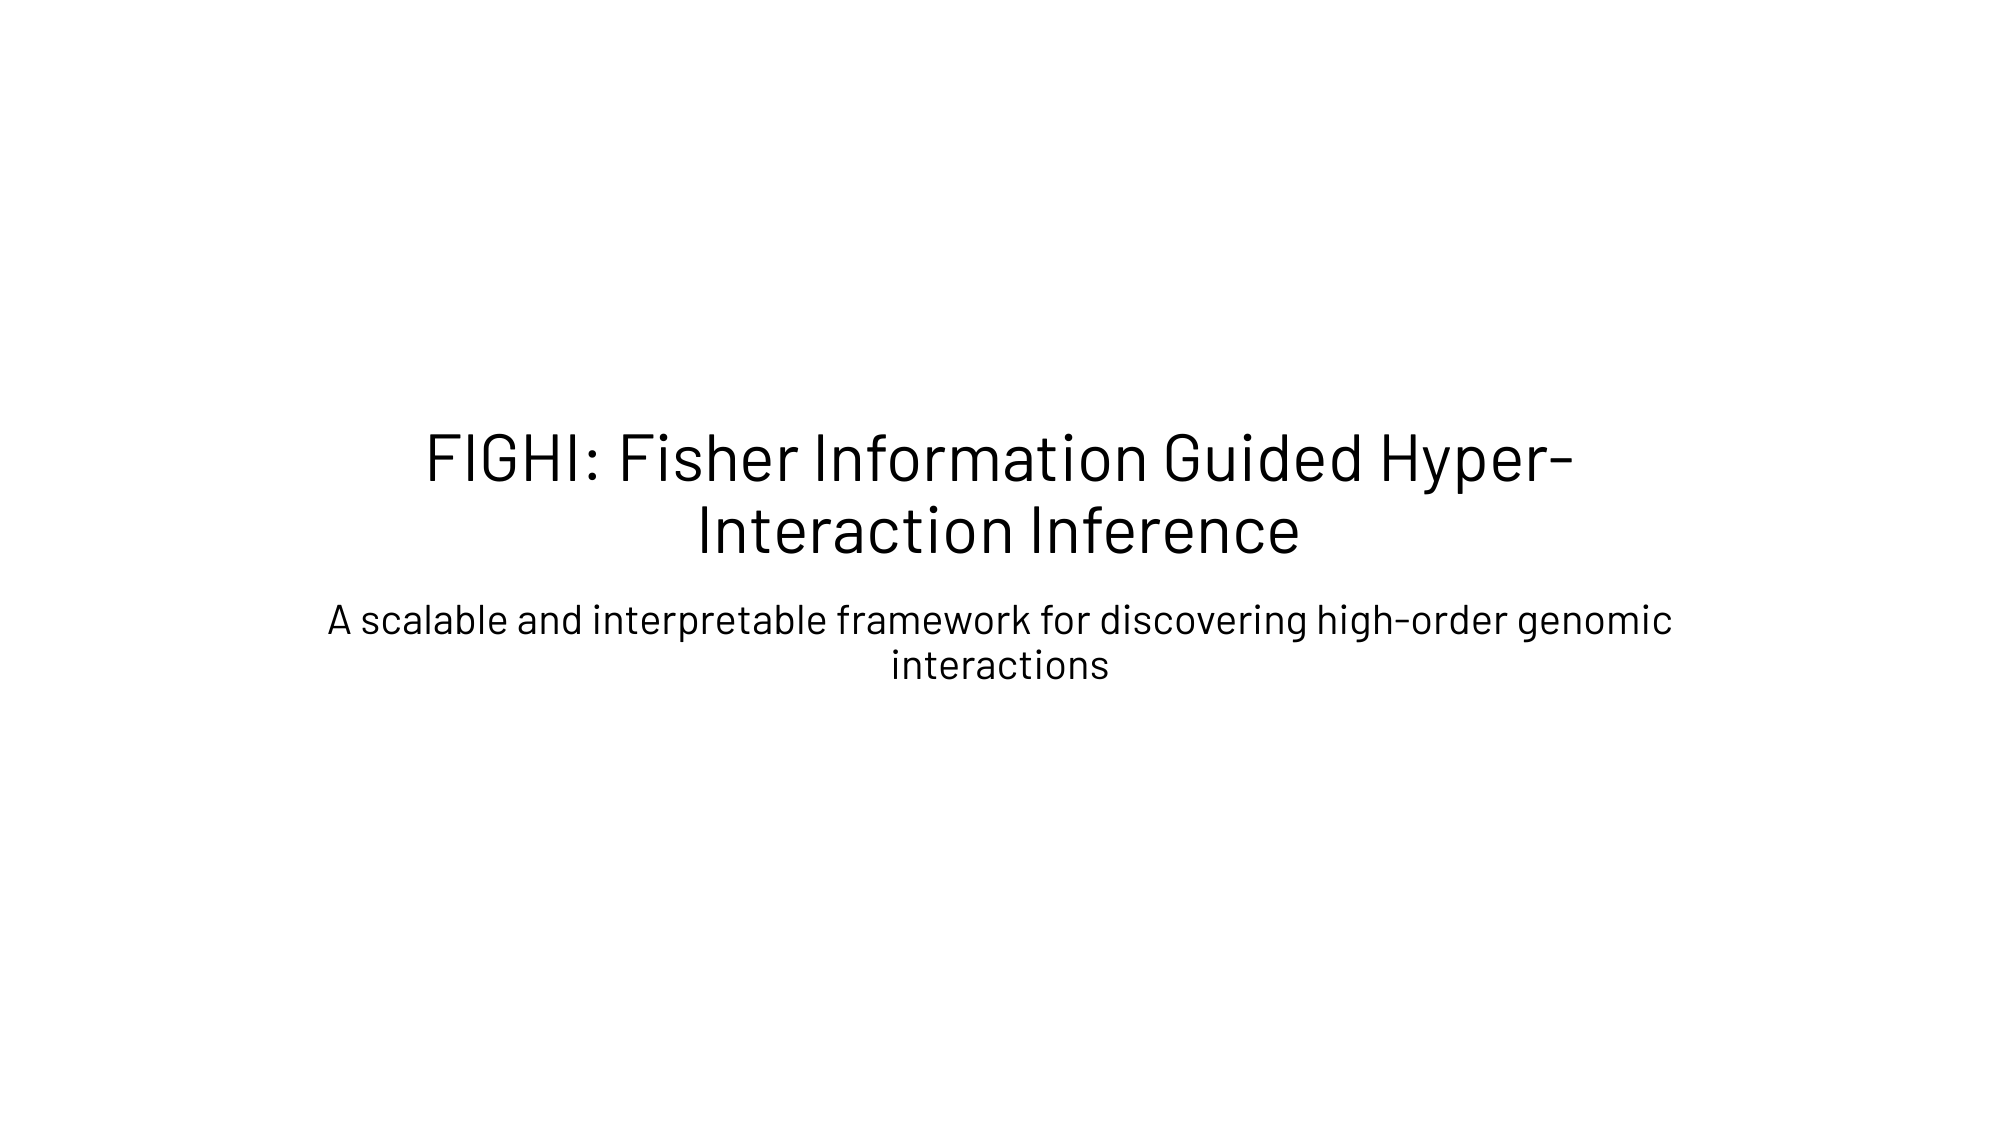

# FIGHI: Fisher Information Guided Hyper-Interaction Inference
A scalable and interpretable framework for discovering high-order genomic interactions